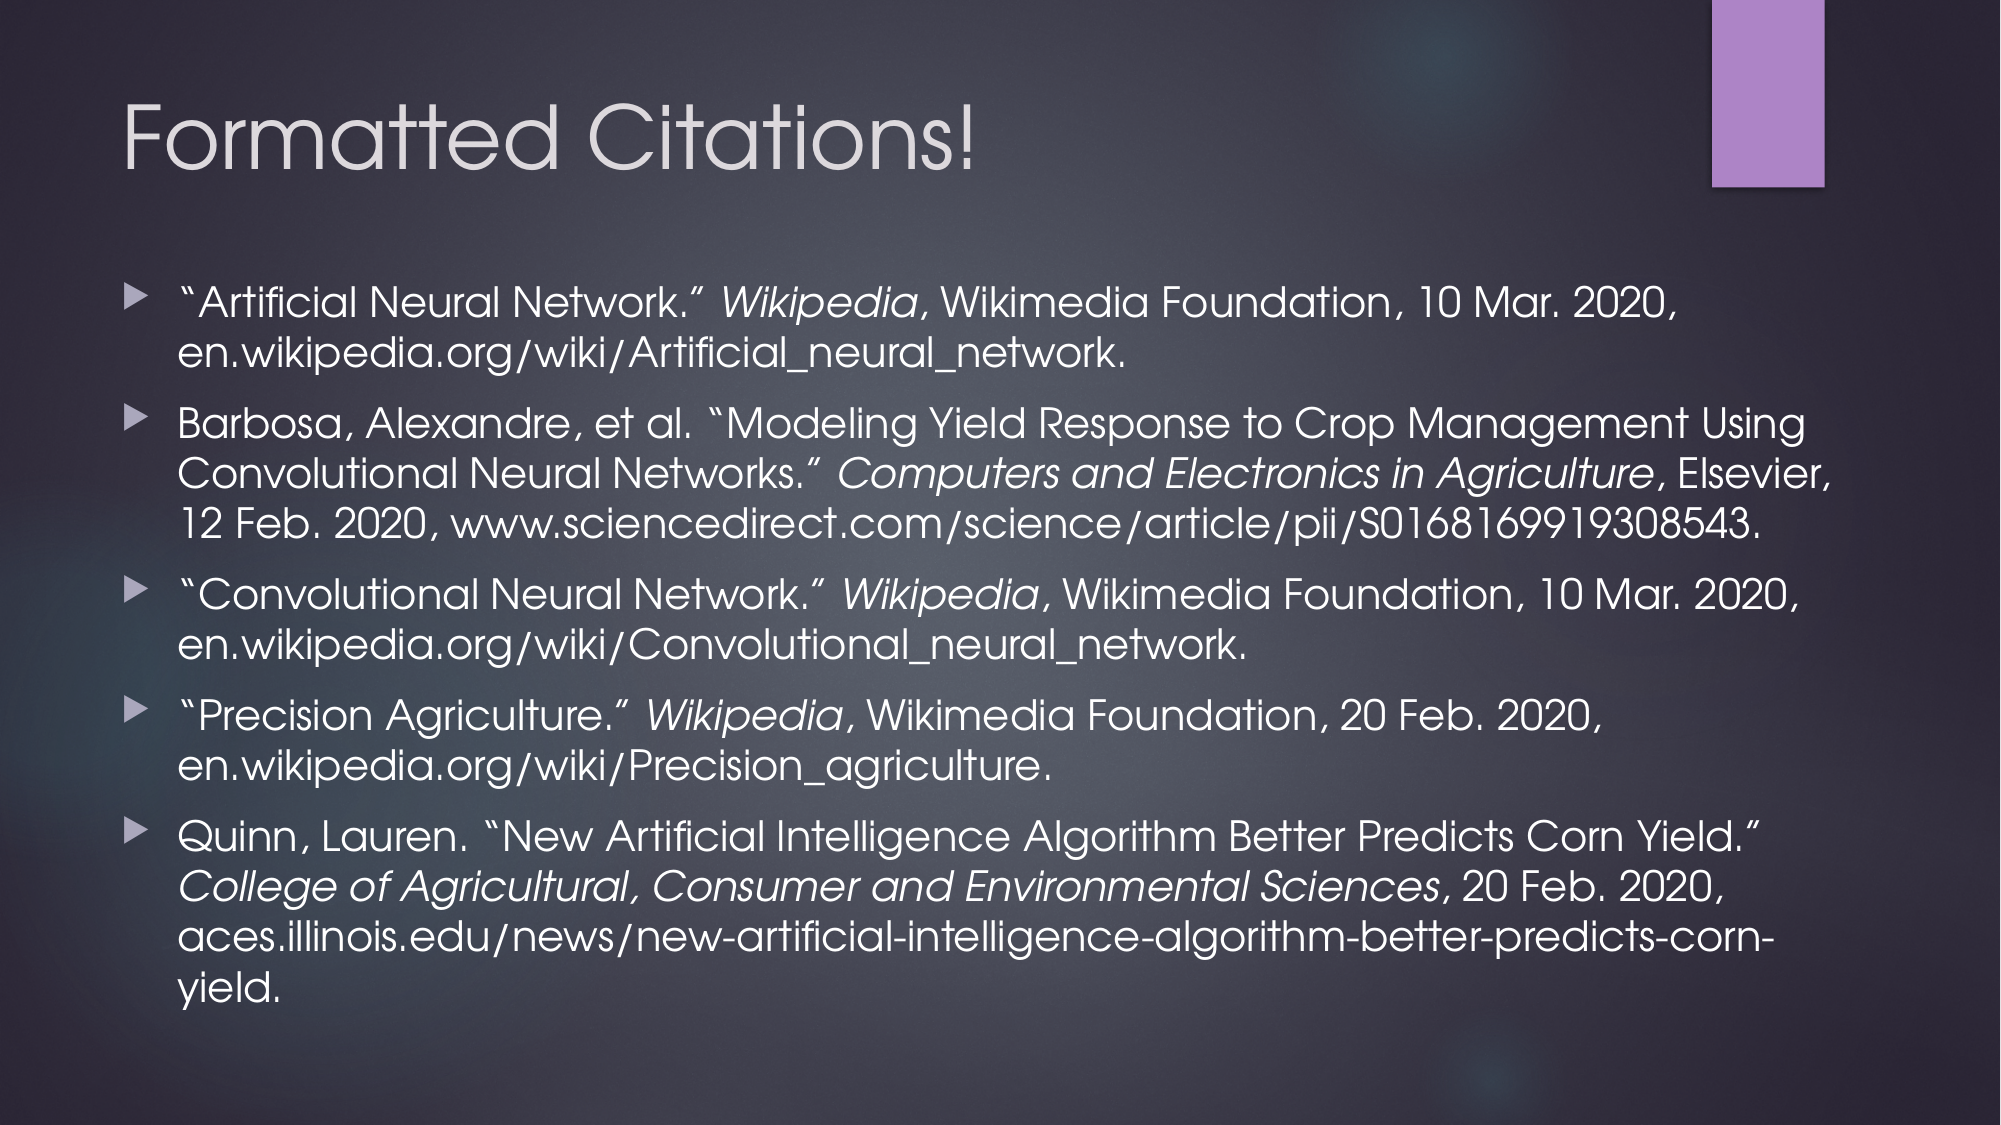

# Formatted Citations!
“Artificial Neural Network.” Wikipedia, Wikimedia Foundation, 10 Mar. 2020, en.wikipedia.org/wiki/Artificial_neural_network.
Barbosa, Alexandre, et al. “Modeling Yield Response to Crop Management Using Convolutional Neural Networks.” Computers and Electronics in Agriculture, Elsevier, 12 Feb. 2020, www.sciencedirect.com/science/article/pii/S0168169919308543.
“Convolutional Neural Network.” Wikipedia, Wikimedia Foundation, 10 Mar. 2020, en.wikipedia.org/wiki/Convolutional_neural_network.
“Precision Agriculture.” Wikipedia, Wikimedia Foundation, 20 Feb. 2020, en.wikipedia.org/wiki/Precision_agriculture.
Quinn, Lauren. “New Artificial Intelligence Algorithm Better Predicts Corn Yield.” College of Agricultural, Consumer and Environmental Sciences, 20 Feb. 2020, aces.illinois.edu/news/new-artificial-intelligence-algorithm-better-predicts-corn-yield.